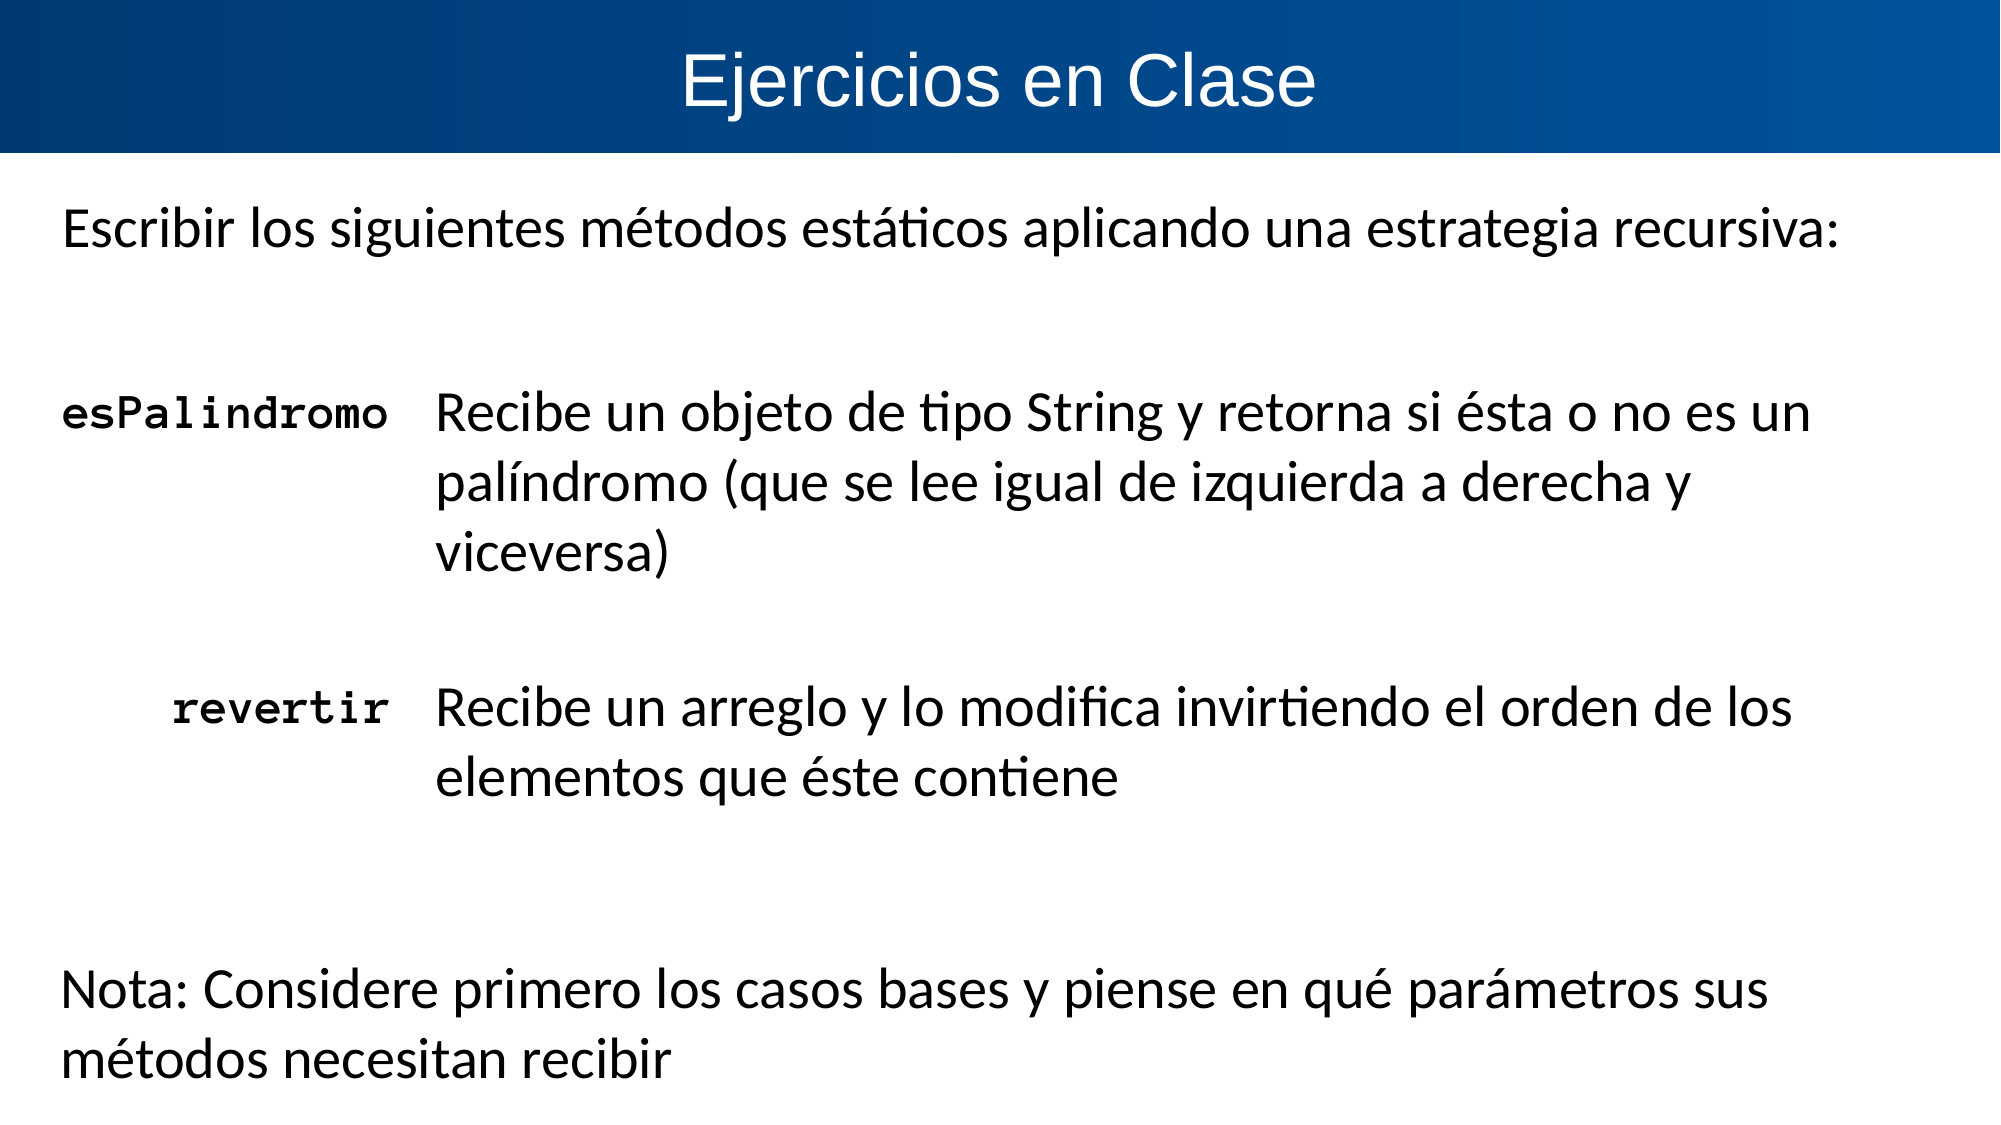

Ejercicios en Clase
Escribir los siguientes métodos estáticos aplicando una estrategia recursiva:
Recibe un objeto de tipo String y retorna si ésta o no es un palíndromo (que se lee igual de izquierda a derecha y viceversa)
esPalindromo
Recibe un arreglo y lo modifica invirtiendo el orden de los elementos que éste contiene
revertir
Nota: Considere primero los casos bases y piense en qué parámetros sus métodos necesitan recibir